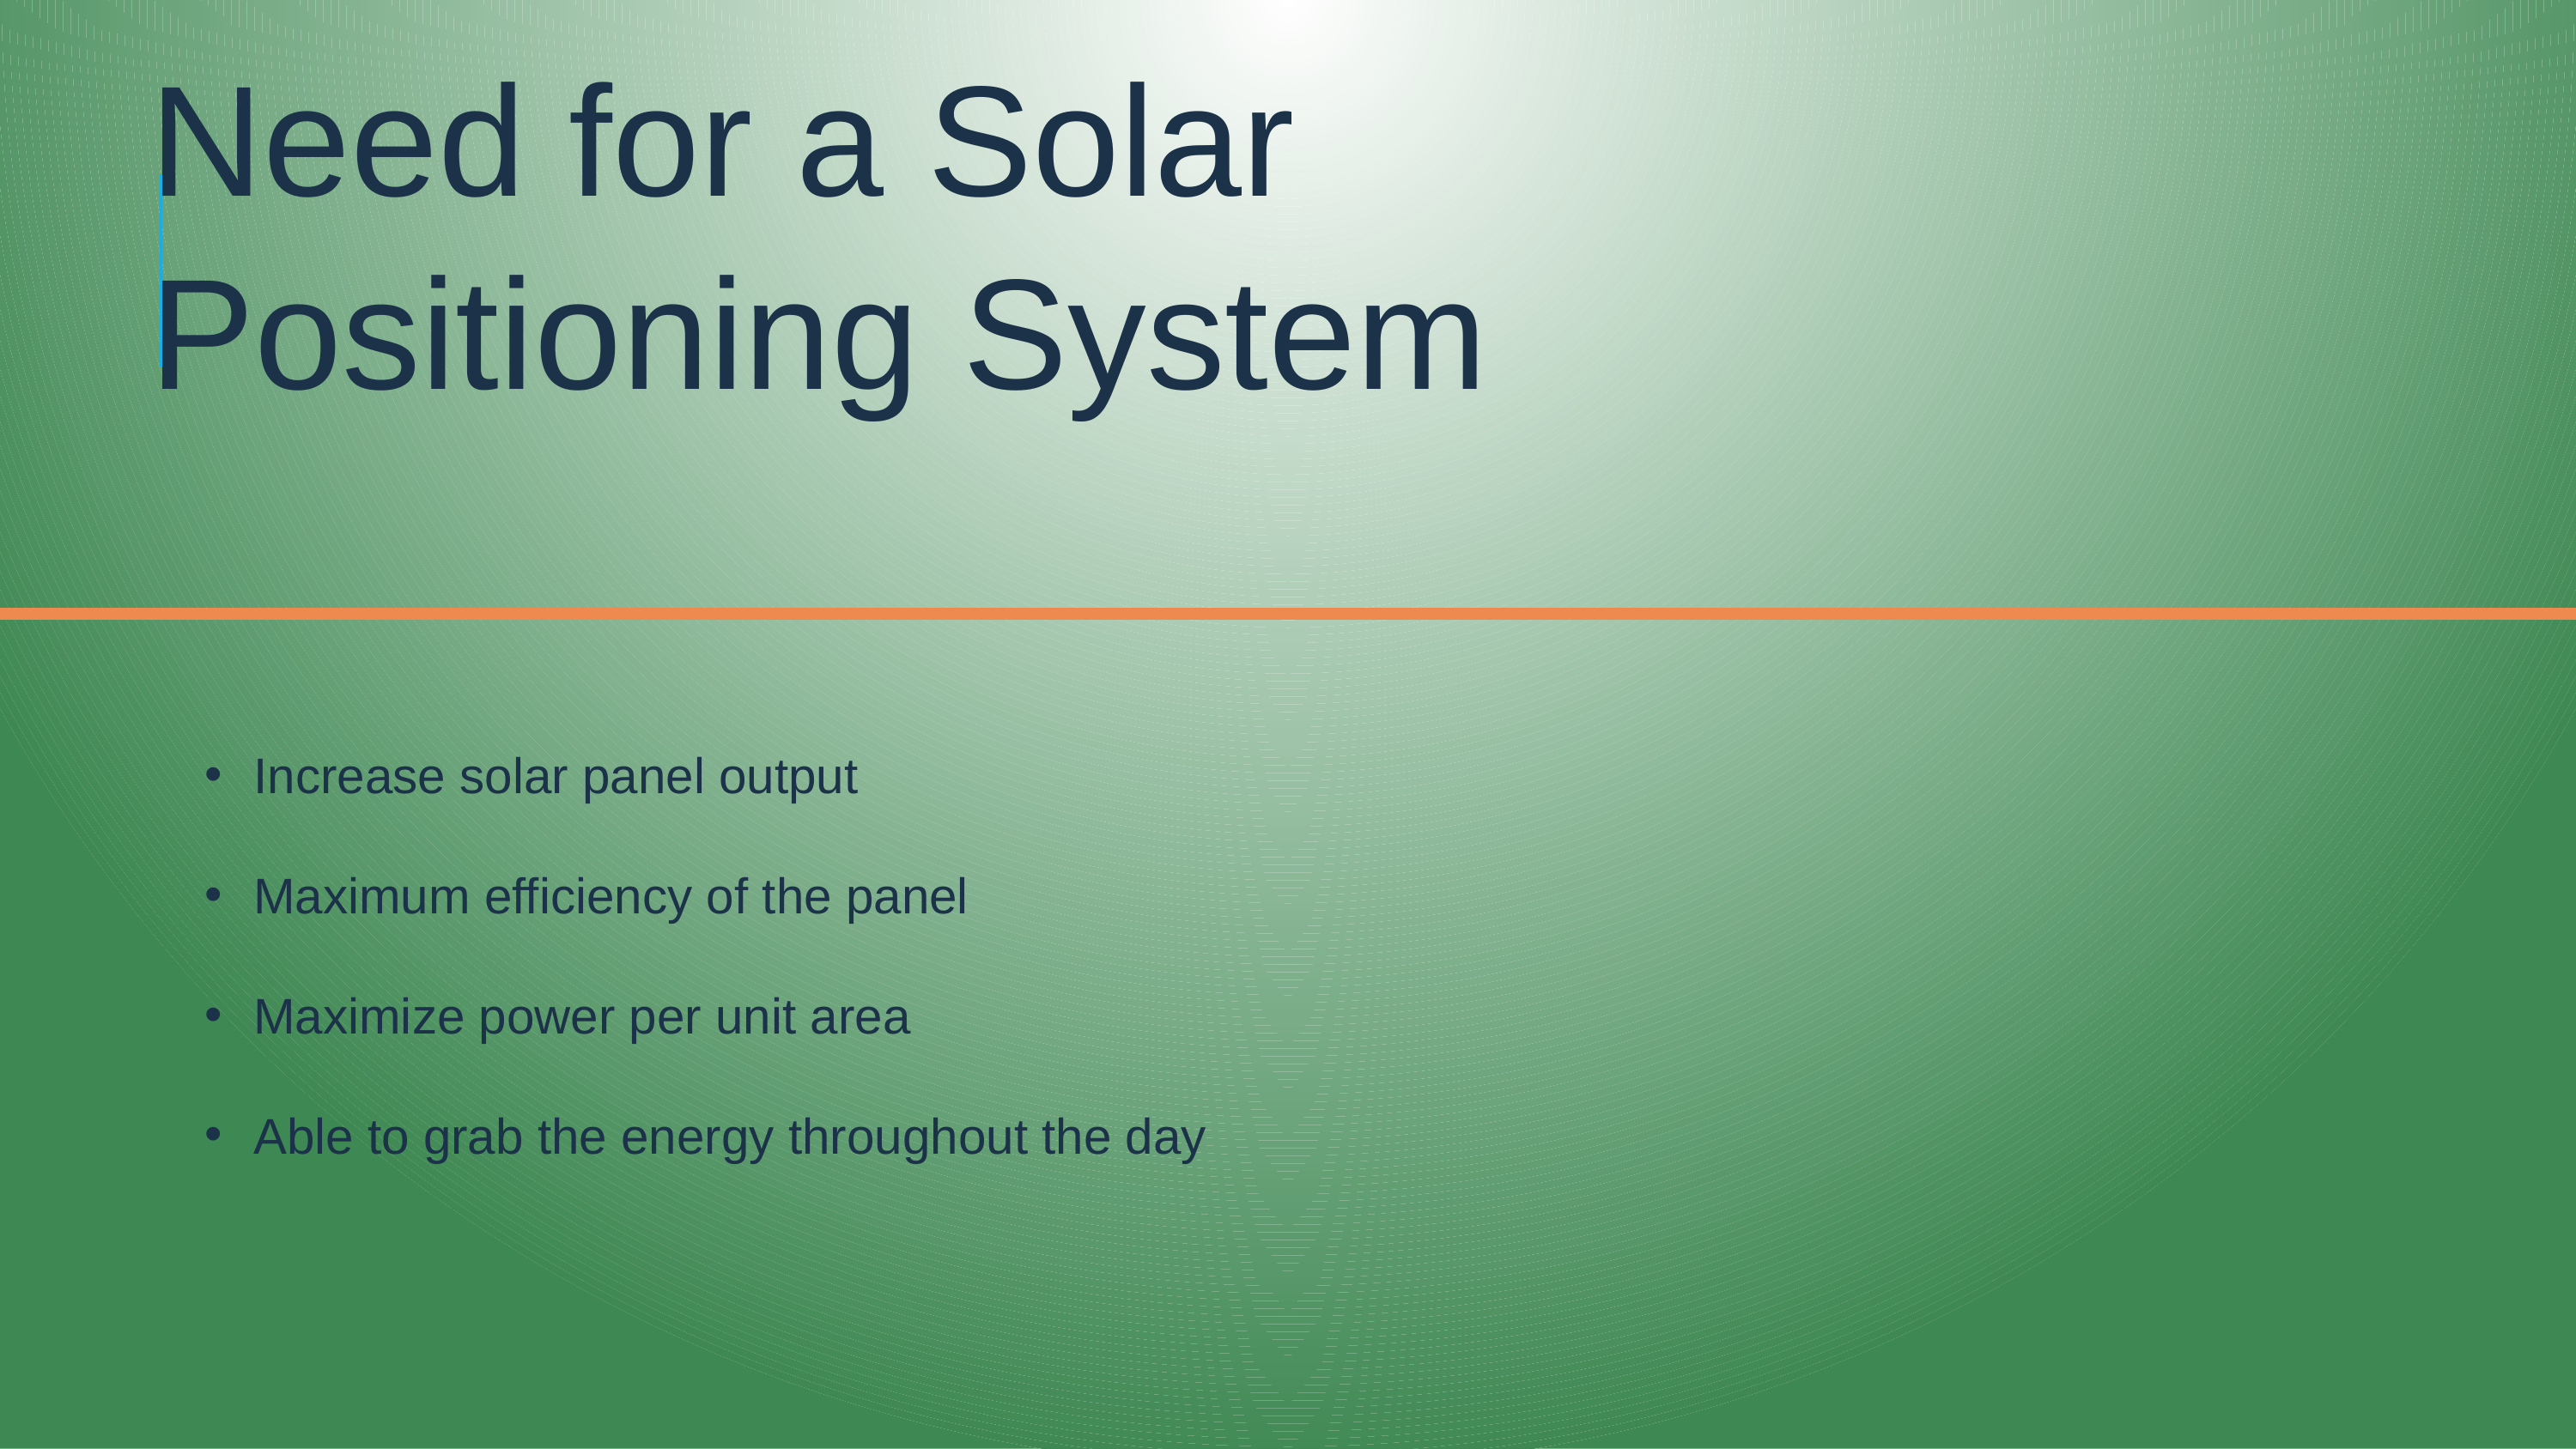

Need for a Solar Positioning System

Increase solar panel output
Maximum efficiency of the panel
Maximize power per unit area
Able to grab the energy throughout the day